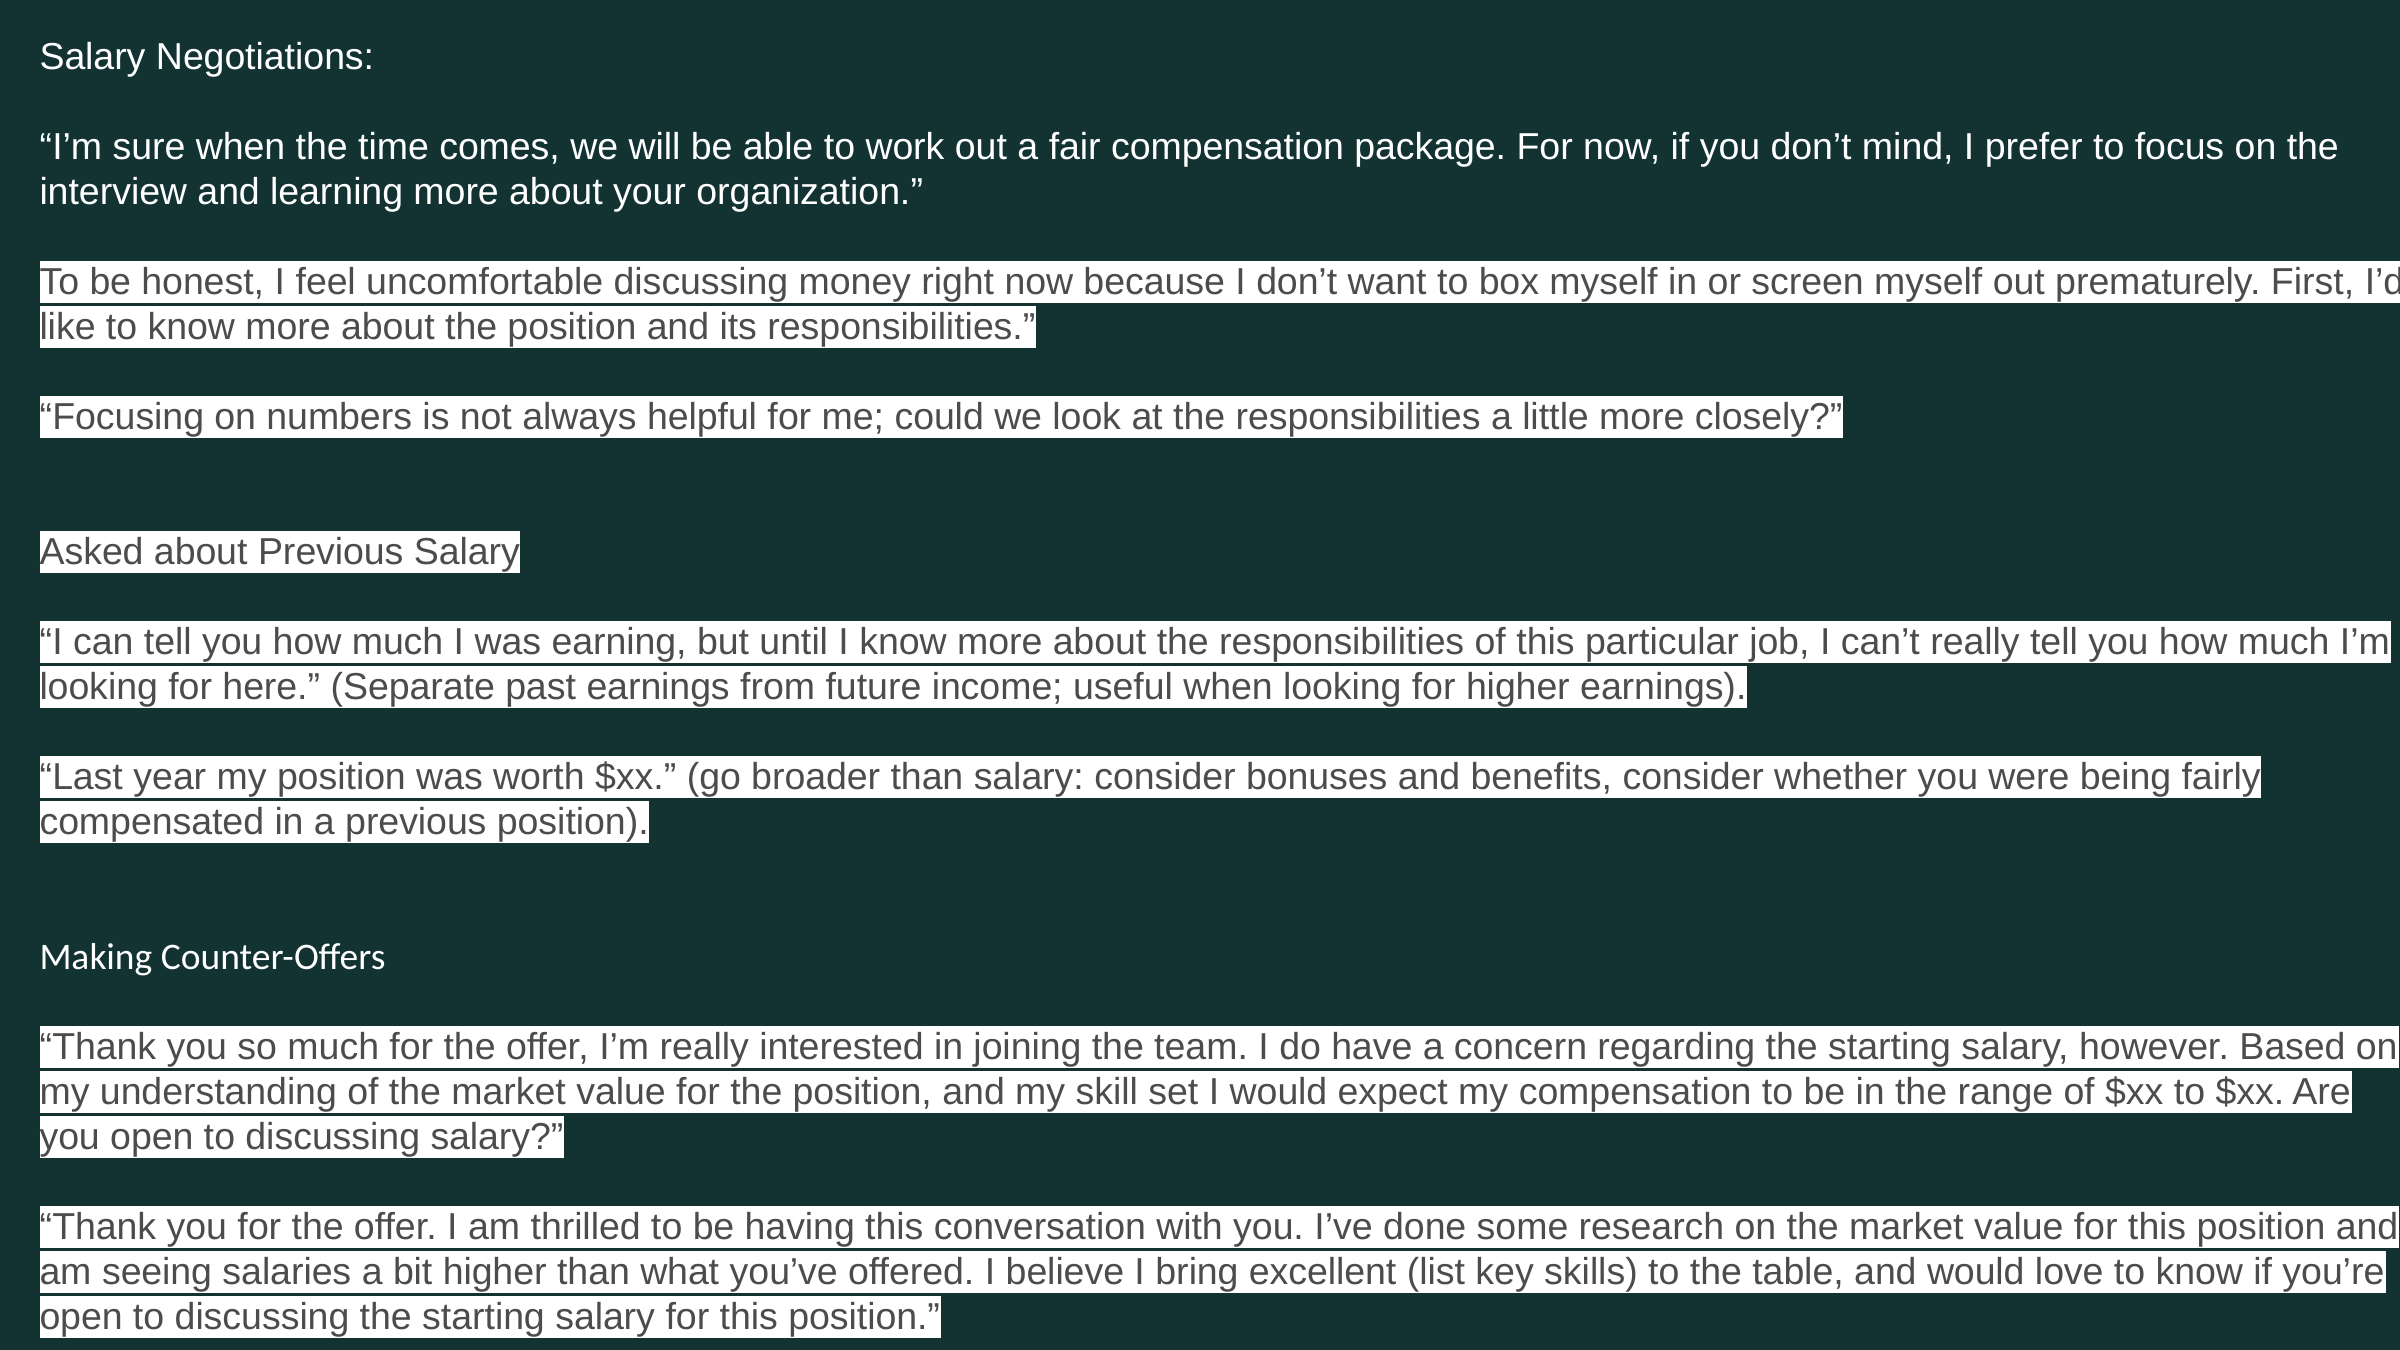

Salary Negotiations:

“I’m sure when the time comes, we will be able to work out a fair compensation package. For now, if you don’t mind, I prefer to focus on the interview and learning more about your organization.”

To be honest, I feel uncomfortable discussing money right now because I don’t want to box myself in or screen myself out prematurely. First, I’d like to know more about the position and its responsibilities.”

“Focusing on numbers is not always helpful for me; could we look at the responsibilities a little more closely?”

Asked about Previous Salary

“I can tell you how much I was earning, but until I know more about the responsibilities of this particular job, I can’t really tell you how much I’m looking for here.” (Separate past earnings from future income; useful when looking for higher earnings).

“Last year my position was worth $xx.” (go broader than salary: consider bonuses and benefits, consider whether you were being fairly compensated in a previous position).

Making Counter-Offers

“Thank you so much for the offer, I’m really interested in joining the team. I do have a concern regarding the starting salary, however. Based on my understanding of the market value for the position, and my skill set I would expect my compensation to be in the range of $xx to $xx. Are you open to discussing salary?”

“Thank you for the offer. I am thrilled to be having this conversation with you. I’ve done some research on the market value for this position and am seeing salaries a bit higher than what you’ve offered. I believe I bring excellent (list key skills) to the table, and would love to know if you’re open to discussing the starting salary for this position.”
Disagreeing to a Negotiation
I’m afraid that’s not acceptable to us.
I'm afraid that is out of the question.
I'm afraid that's (really) not an option.
I am sorry, but we cannot accept that.
I’m afraid we can’t agree on... / with you there.
I'm afraid we have some reservations on that point.
I'm afraid I had something different in mind.
I can't quite agree with you on that.
Can I just pick up on a point you made earlier?
I understand where you’re coming from / your position, but/ however…
We’re prepared to compromise, but…
If you look at it from our point of view,…
As we see it… / That’s not exactly as we see it.
Is that your best offer?
I have some reservations about…
Unfortunately, our position is different from yours.